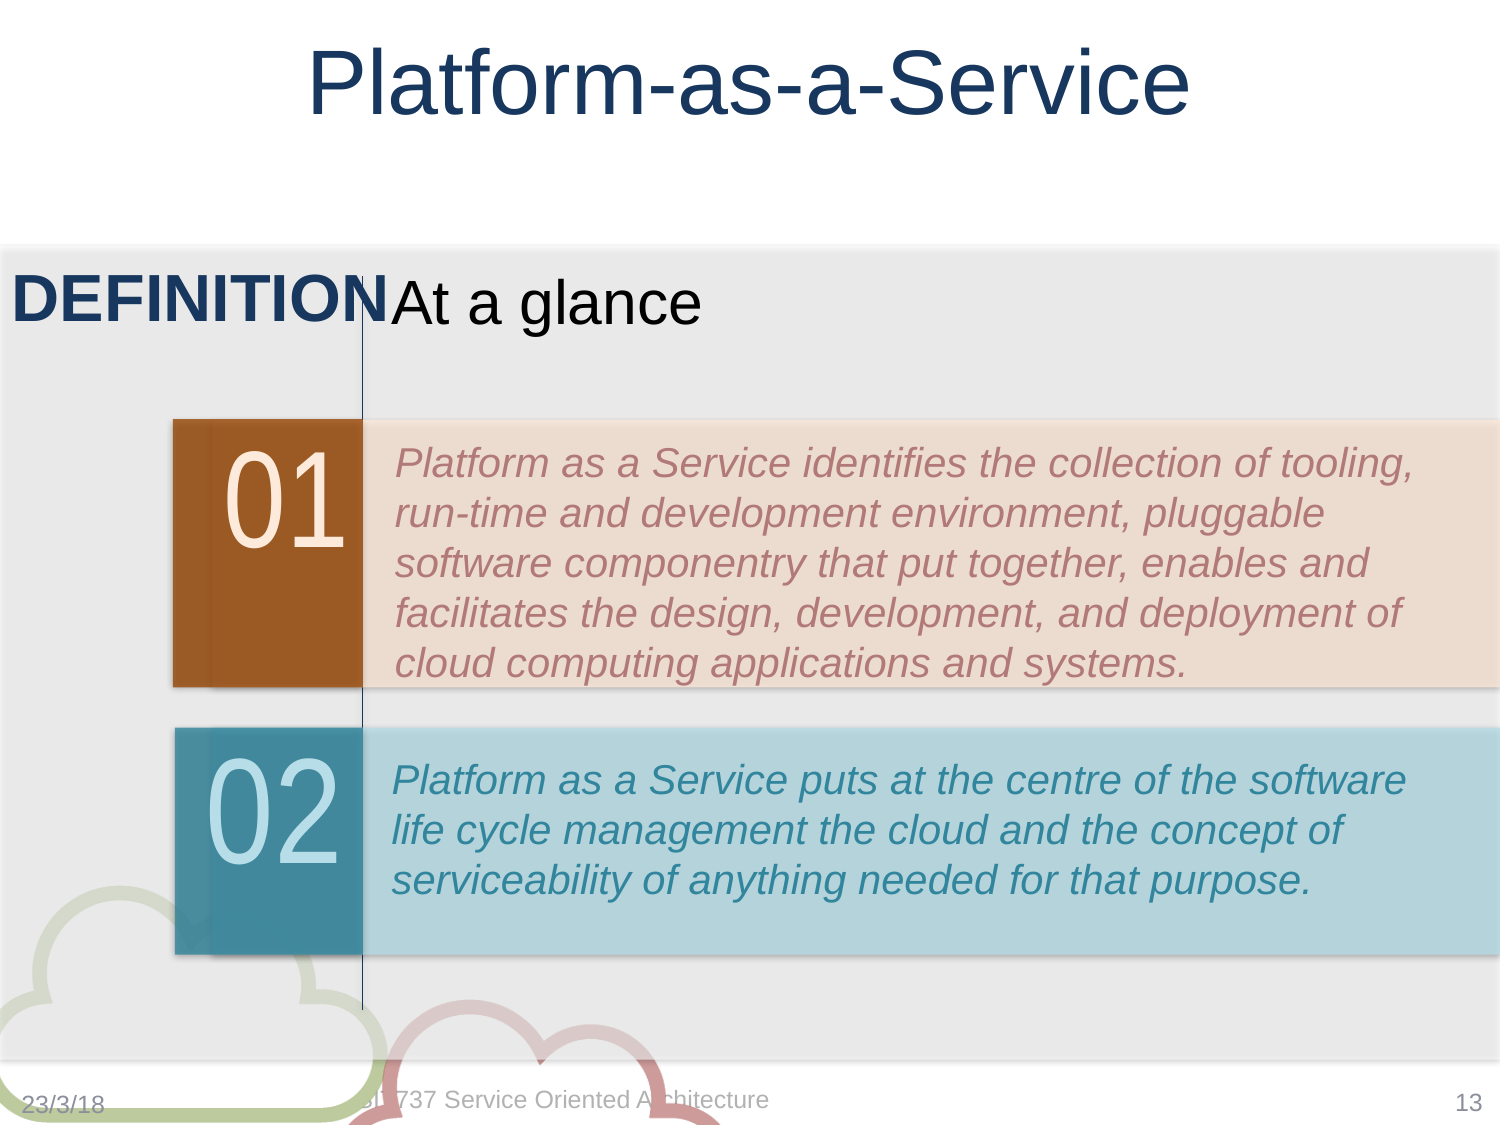

# Platform-as-a-Service

DEFINITION
At a glance
01

Platform as a Service identifies the collection of tooling, run-time and development environment, pluggable software componentry that put together, enables and facilitates the design, development, and deployment of cloud computing applications and systems.
02

Platform as a Service puts at the centre of the software life cycle management the cloud and the concept of serviceability of anything needed for that purpose.
13
23/3/18
SIT737 Service Oriented Architecture